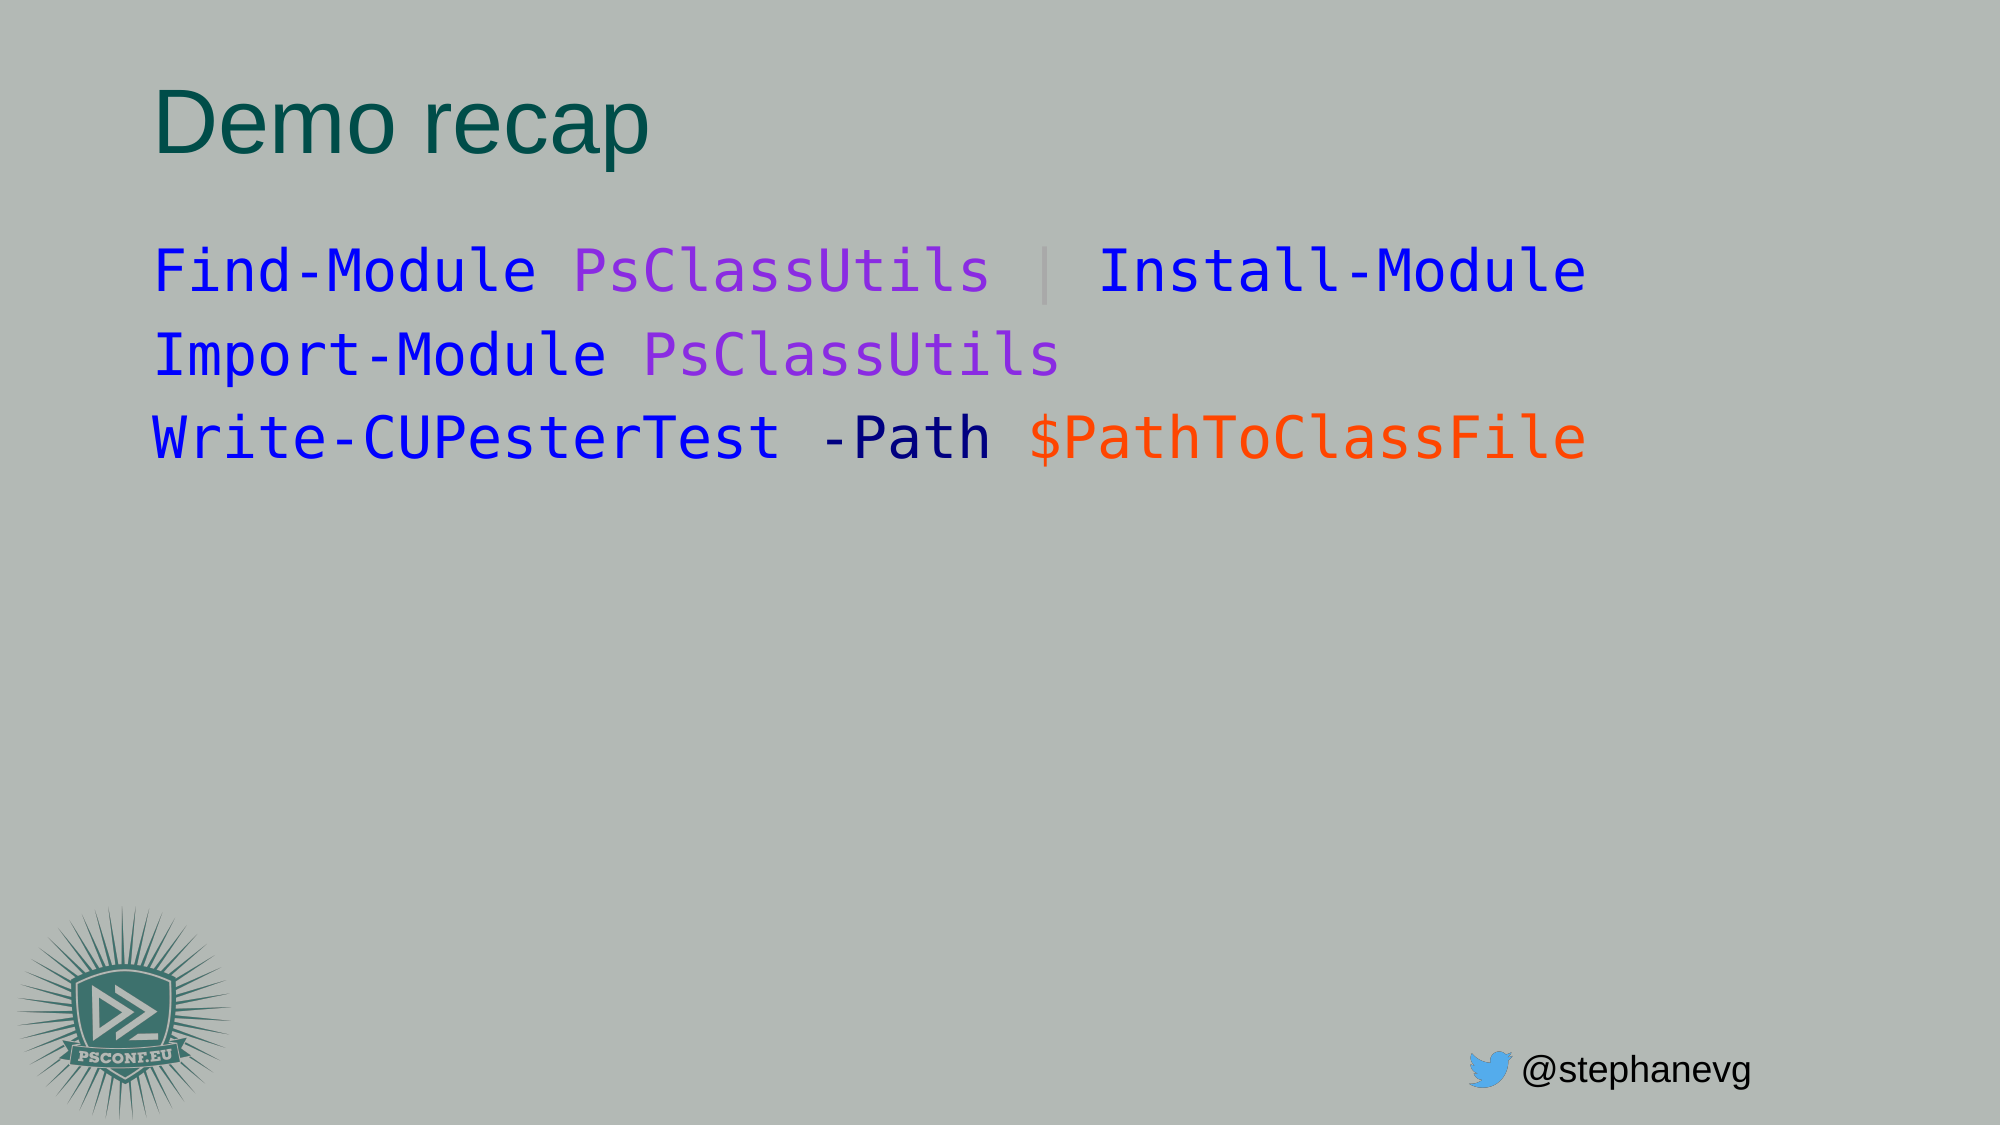

# Demo recap
Find-Module PsClassUtils | Install-Module
Import-Module PsClassUtils
Write-CUPesterTest -Path $PathToClassFile

@stephanevg